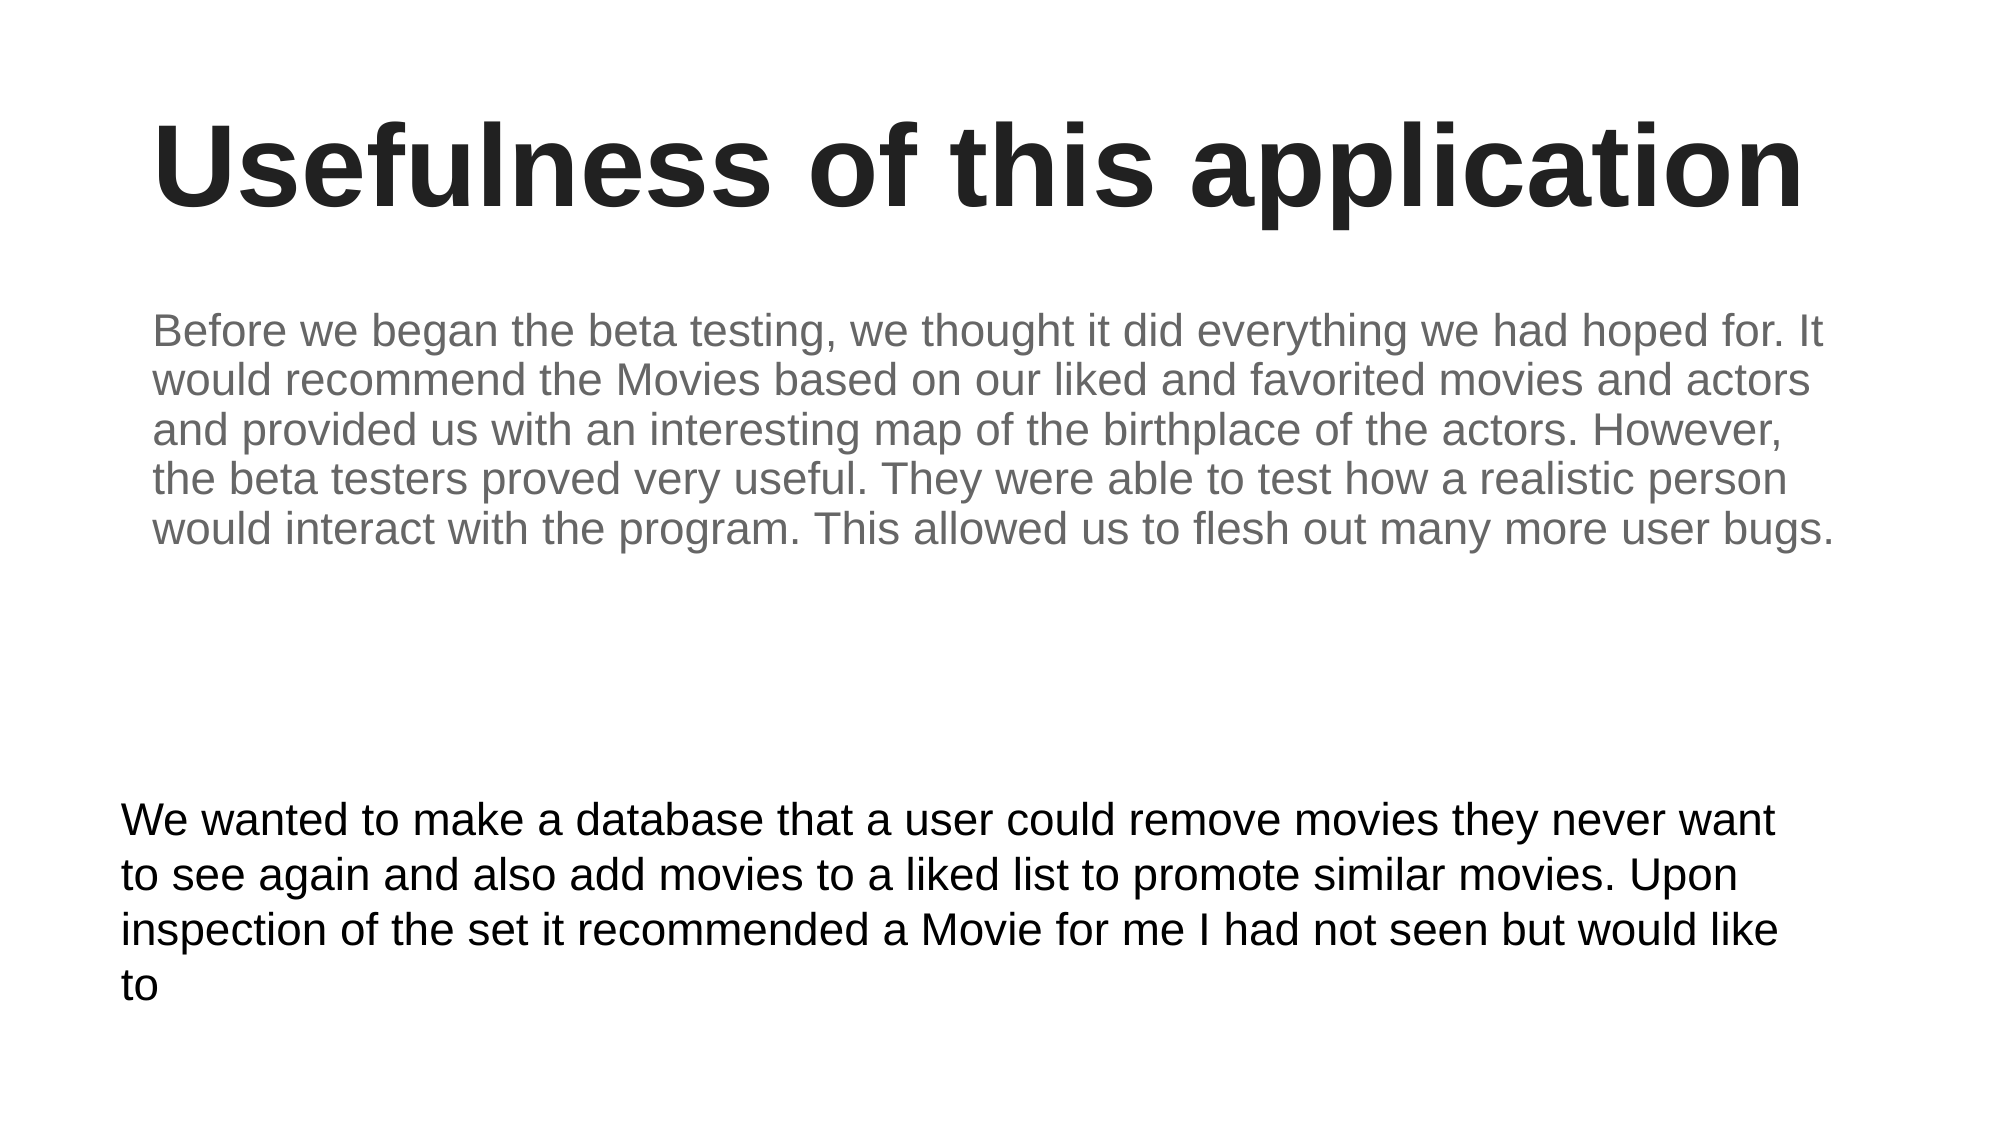

# Usefulness of this application
Before we began the beta testing, we thought it did everything we had hoped for. It would recommend the Movies based on our liked and favorited movies and actors and provided us with an interesting map of the birthplace of the actors. However, the beta testers proved very useful. They were able to test how a realistic person would interact with the program. This allowed us to flesh out many more user bugs.
We wanted to make a database that a user could remove movies they never want to see again and also add movies to a liked list to promote similar movies. Upon inspection of the set it recommended a Movie for me I had not seen but would like to